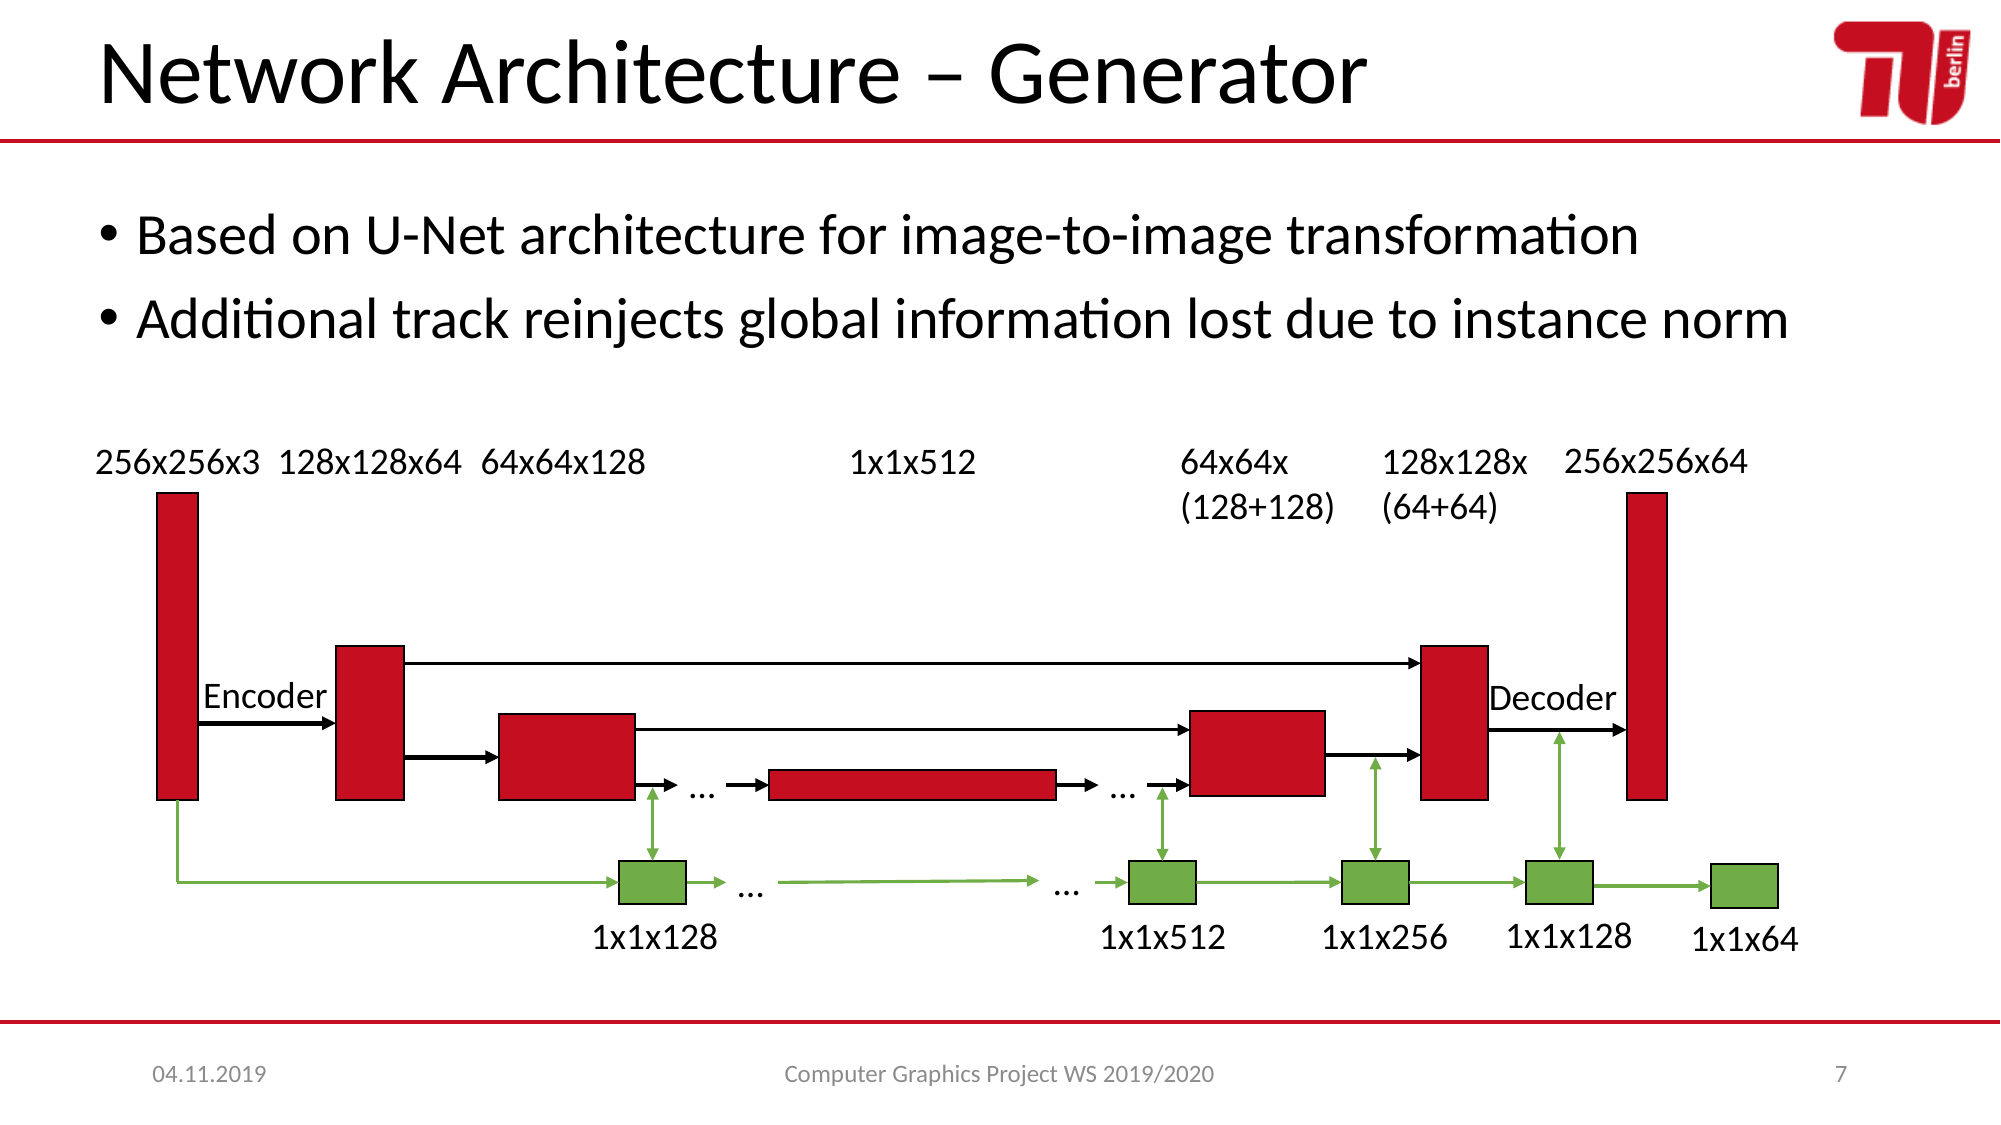

# Network Architecture – Generator
Based on U-Net architecture for image-to-image transformation
Additional track reinjects global information lost due to instance norm
256x256x64
64x64x128
1x1x512
64x64x
(128+128)
128x128x
(64+64)
256x256x3
128x128x64

Encoder
Decoder

…
…

…
…

1x1x128
1x1x128
1x1x512
1x1x256
1x1x64
04.11.2019
Computer Graphics Project WS 2019/2020
7